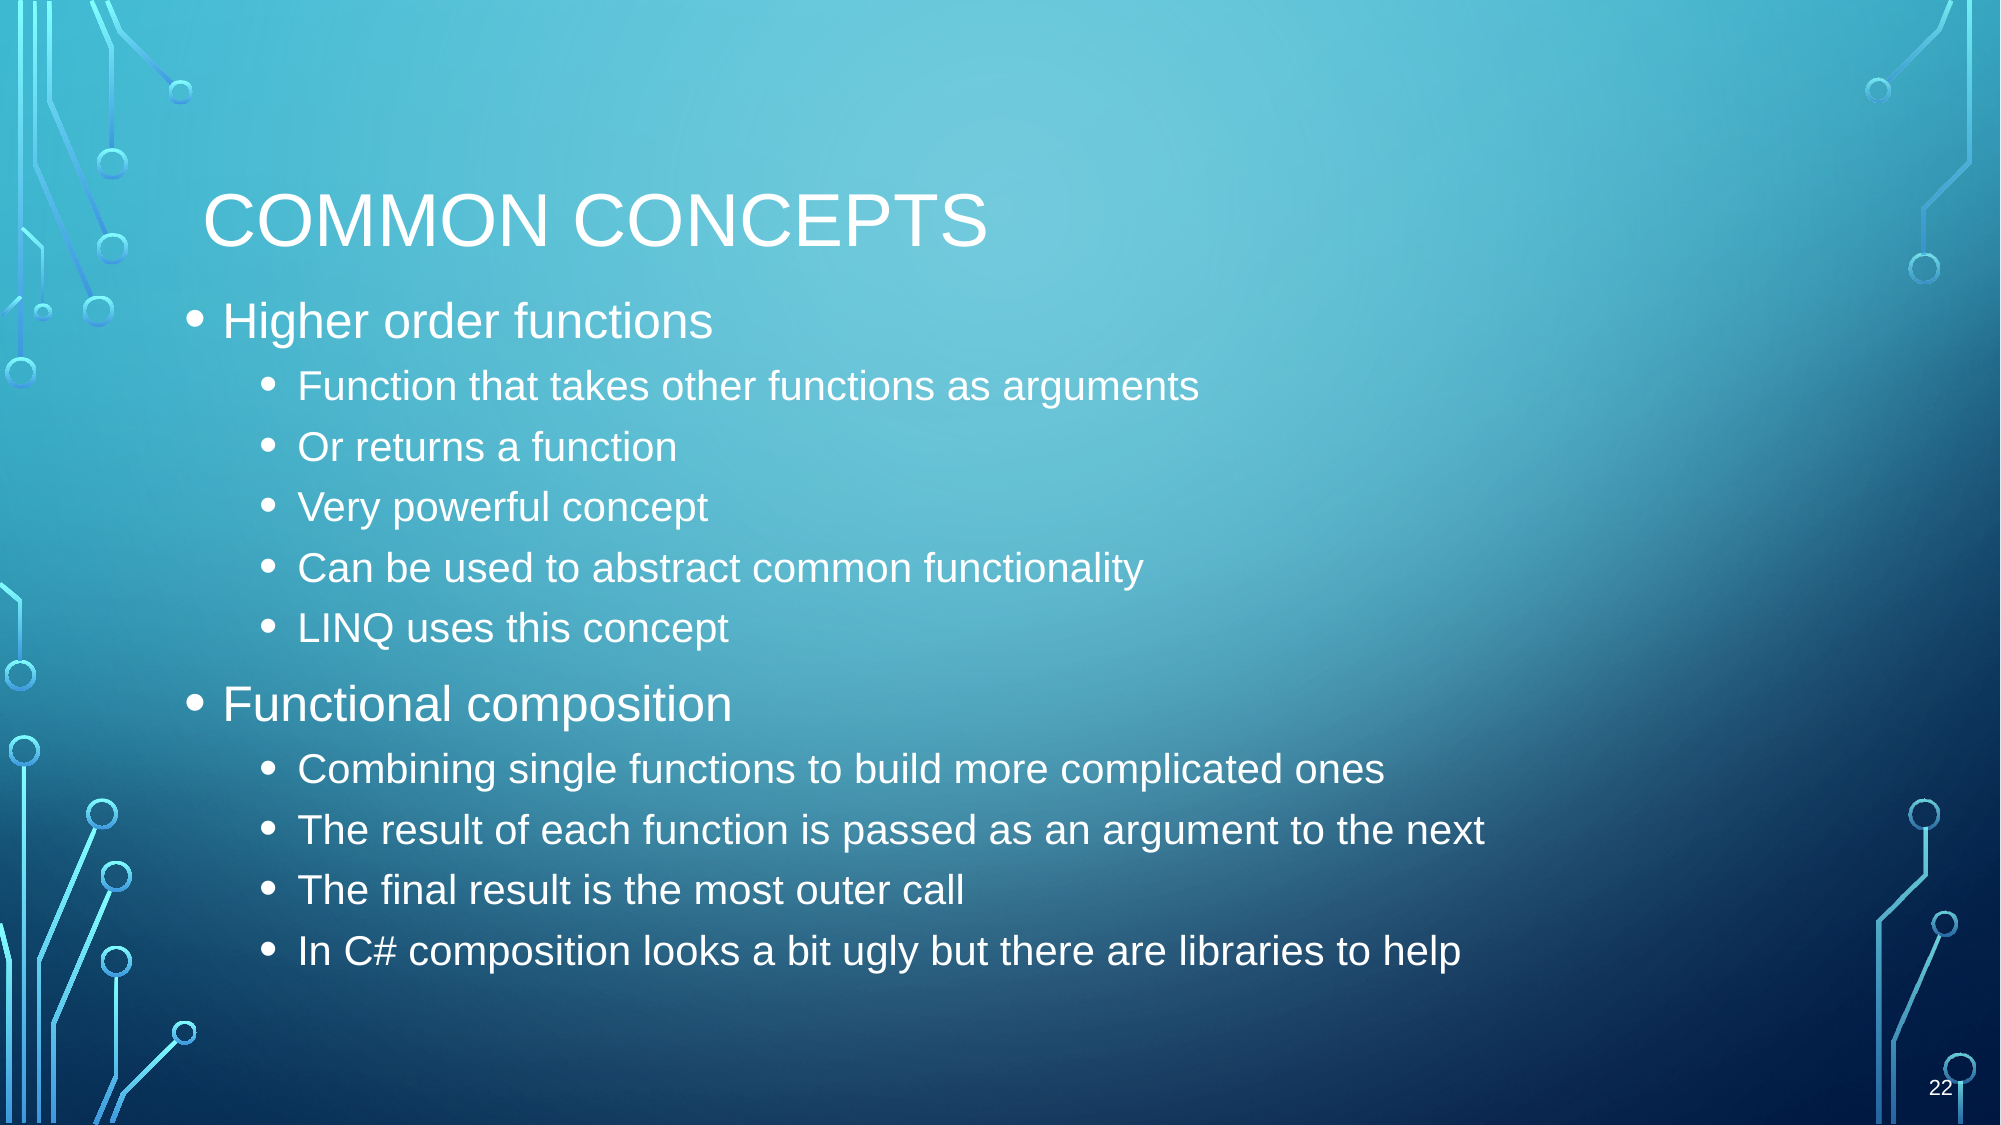

# Common Concepts
Higher order functions
Function that takes other functions as arguments
Or returns a function
Very powerful concept
Can be used to abstract common functionality
LINQ uses this concept
Functional composition
Combining single functions to build more complicated ones
The result of each function is passed as an argument to the next
The final result is the most outer call
In C# composition looks a bit ugly but there are libraries to help
22